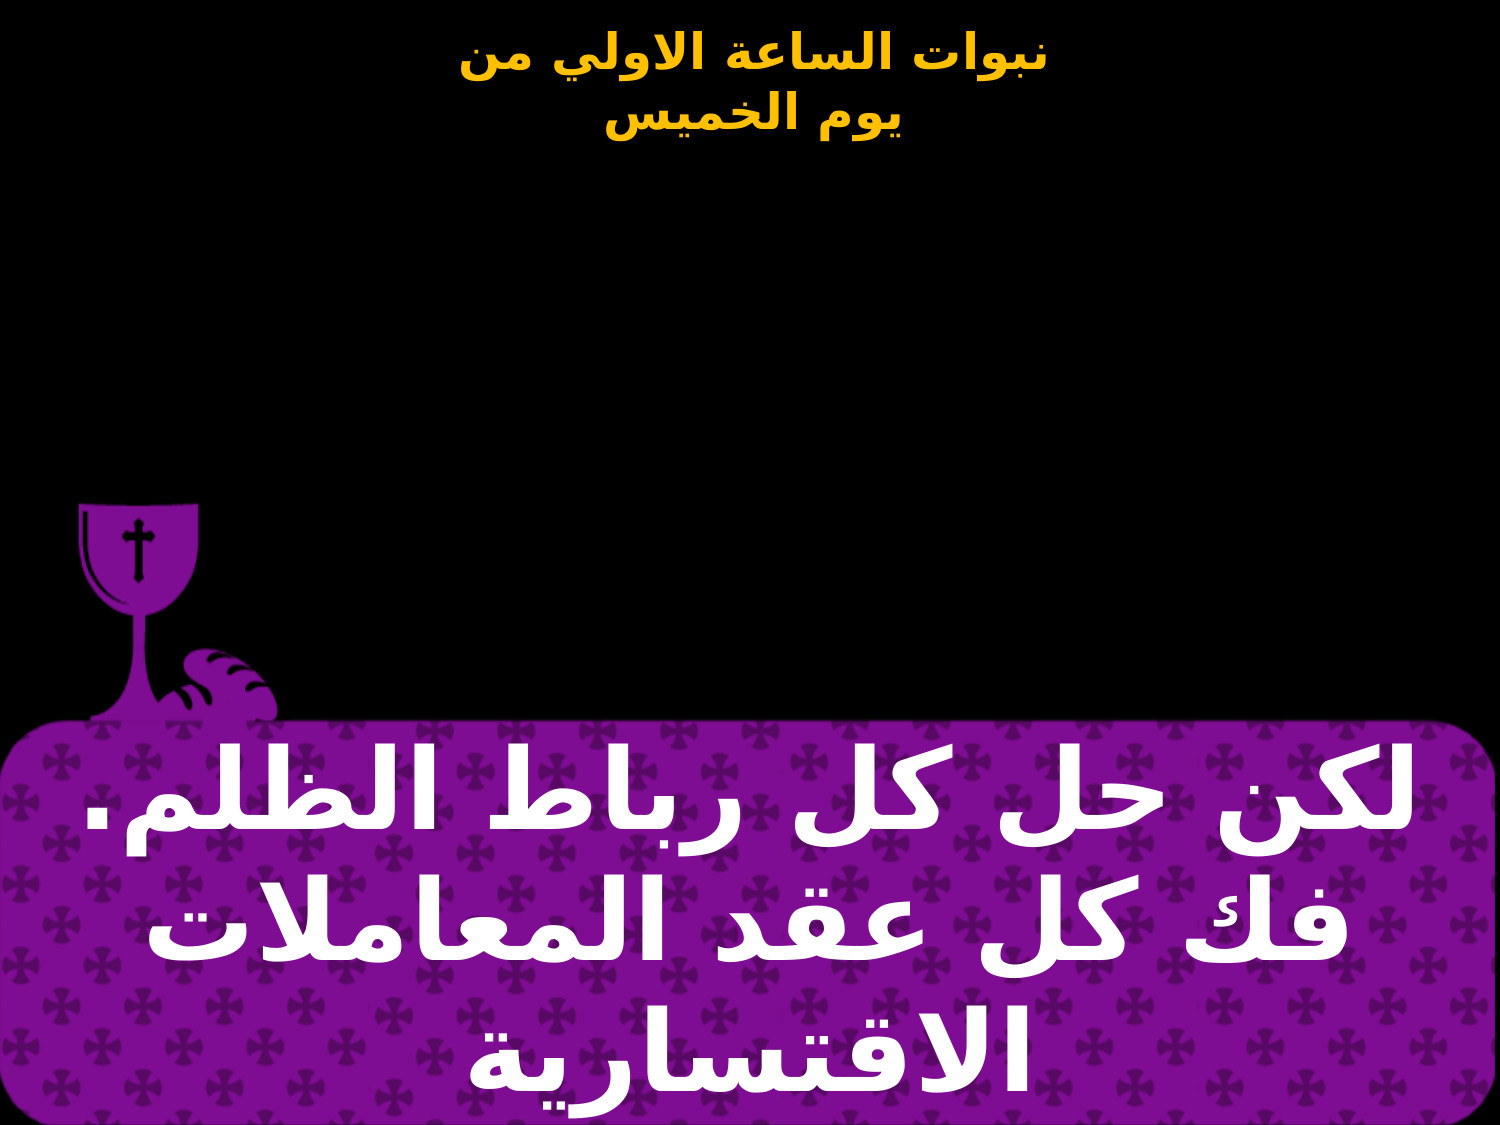

| لكن حل كل رباط الظلم. فك كل عقد المعاملات الاقتسارية |
| --- |